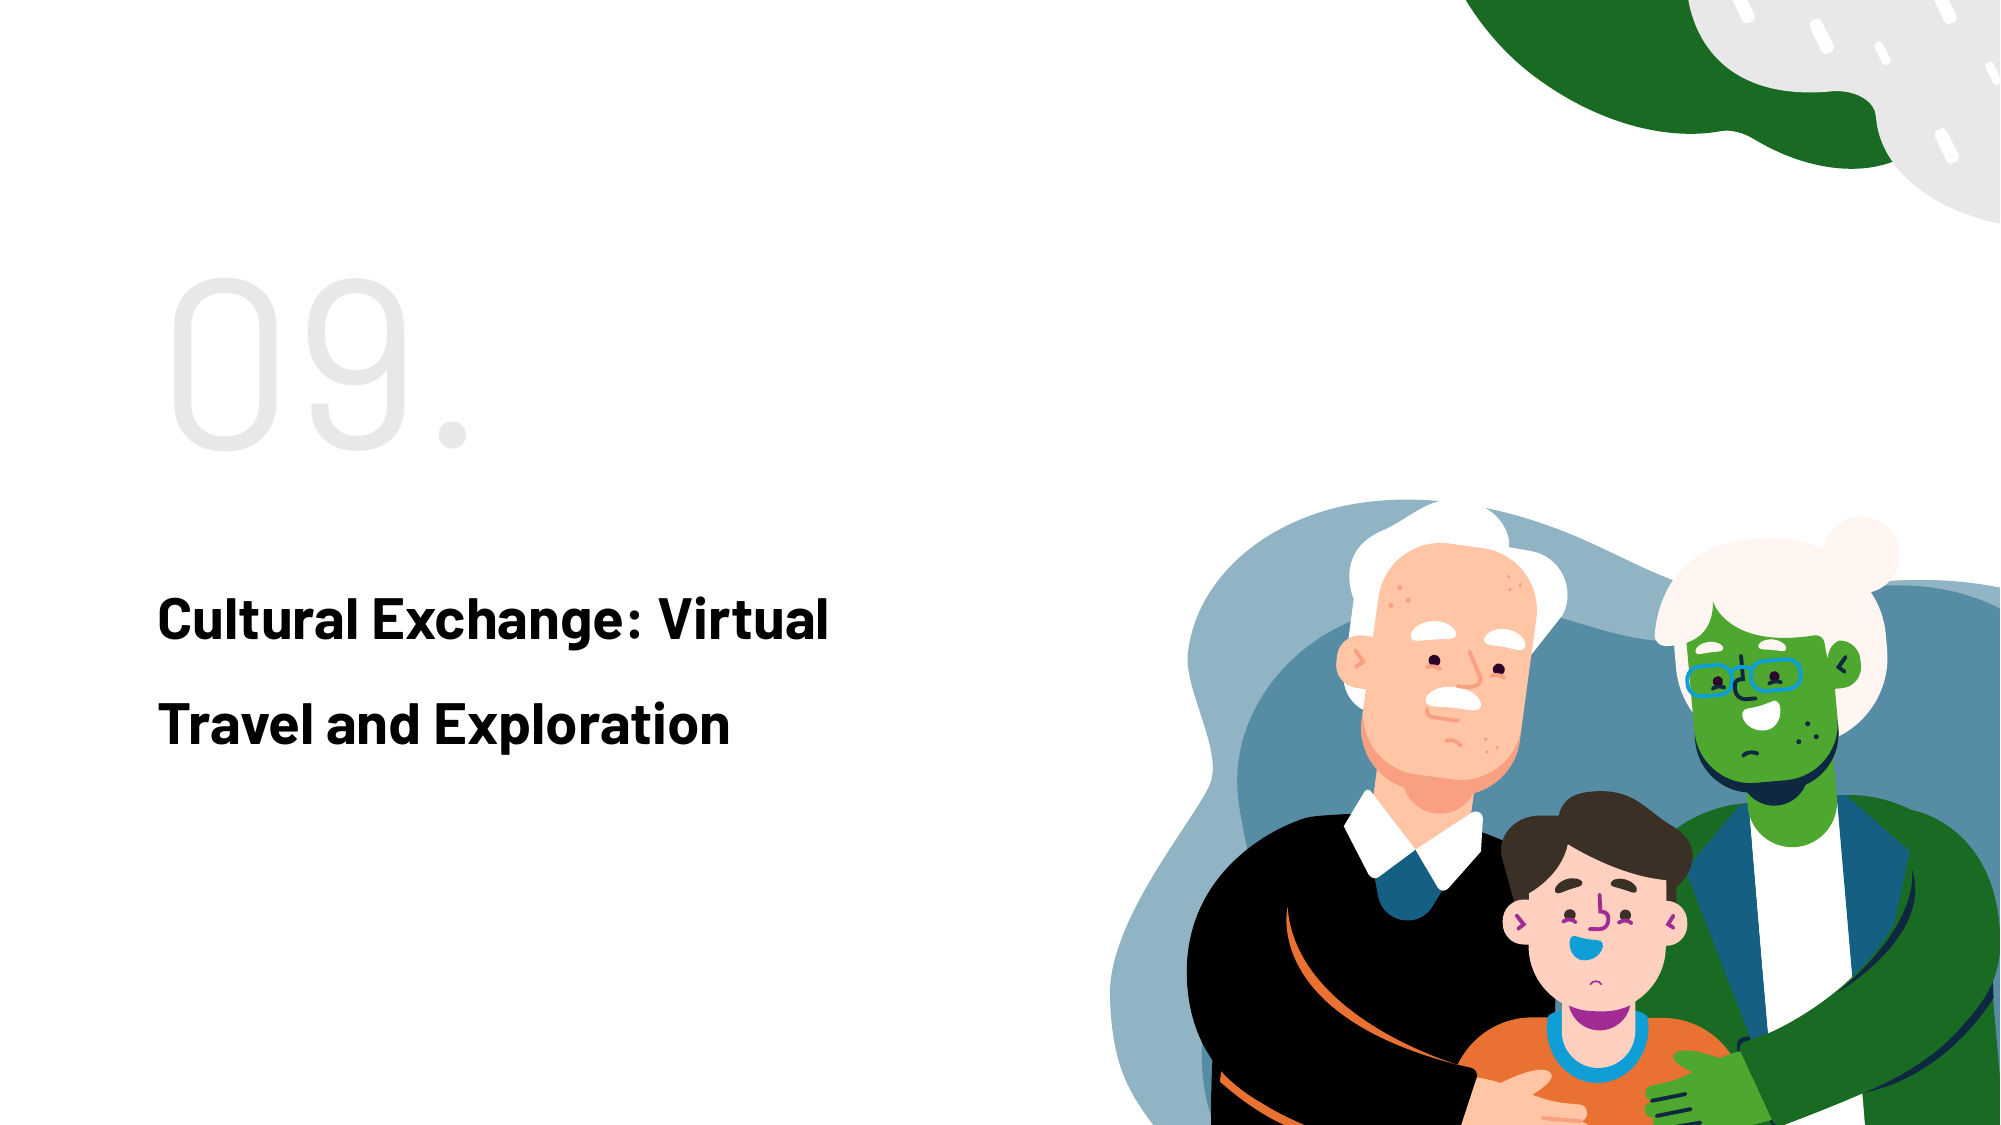

09.

# Cultural Exchange: Virtual Travel and Exploration